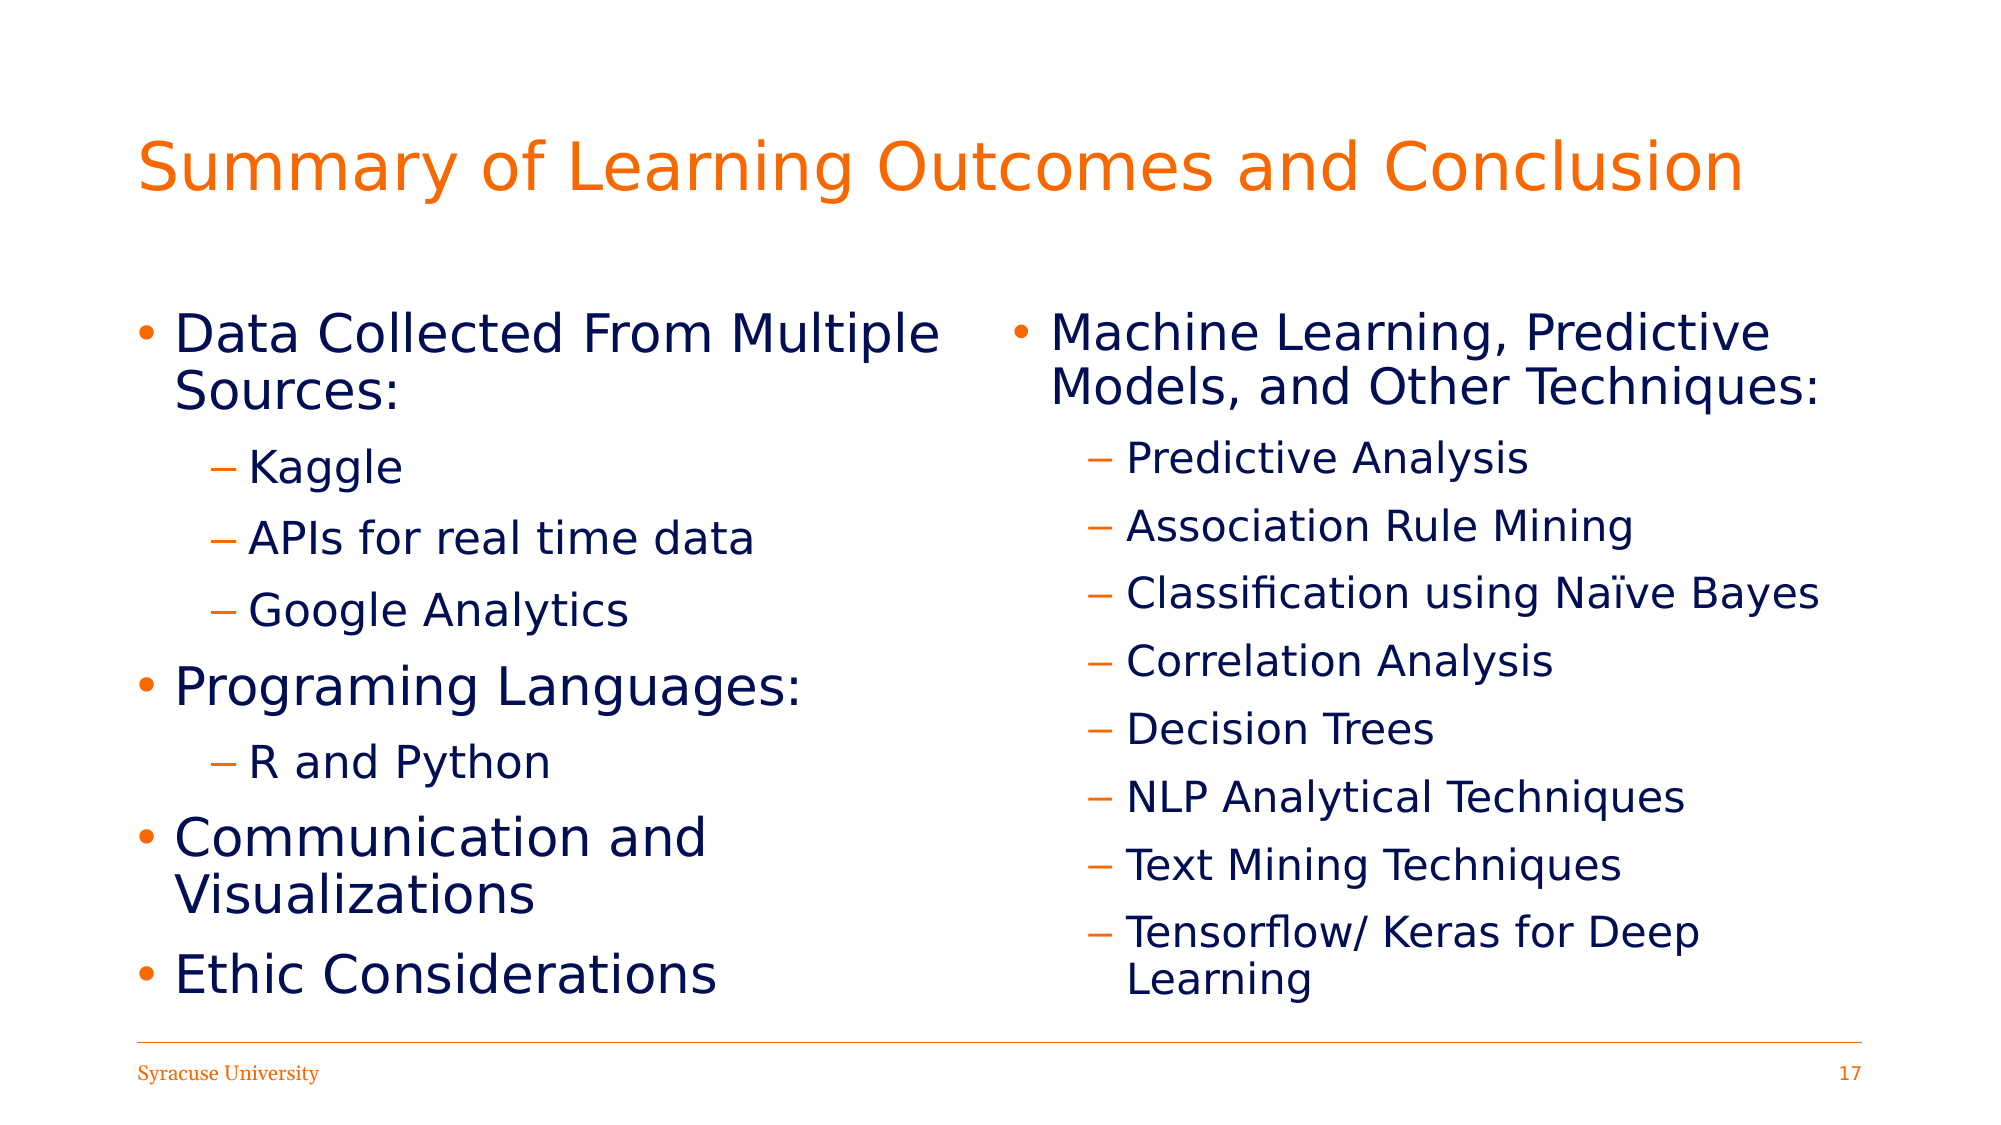

# Summary of Learning Outcomes and Conclusion
Data Collected From Multiple Sources:
Kaggle
APIs for real time data
Google Analytics
Programing Languages:
R and Python
Communication and Visualizations
Ethic Considerations

Machine Learning, Predictive Models, and Other Techniques:
Predictive Analysis
Association Rule Mining
Classification using Naïve Bayes
Correlation Analysis
Decision Trees
NLP Analytical Techniques
Text Mining Techniques
Tensorflow/ Keras for Deep Learning